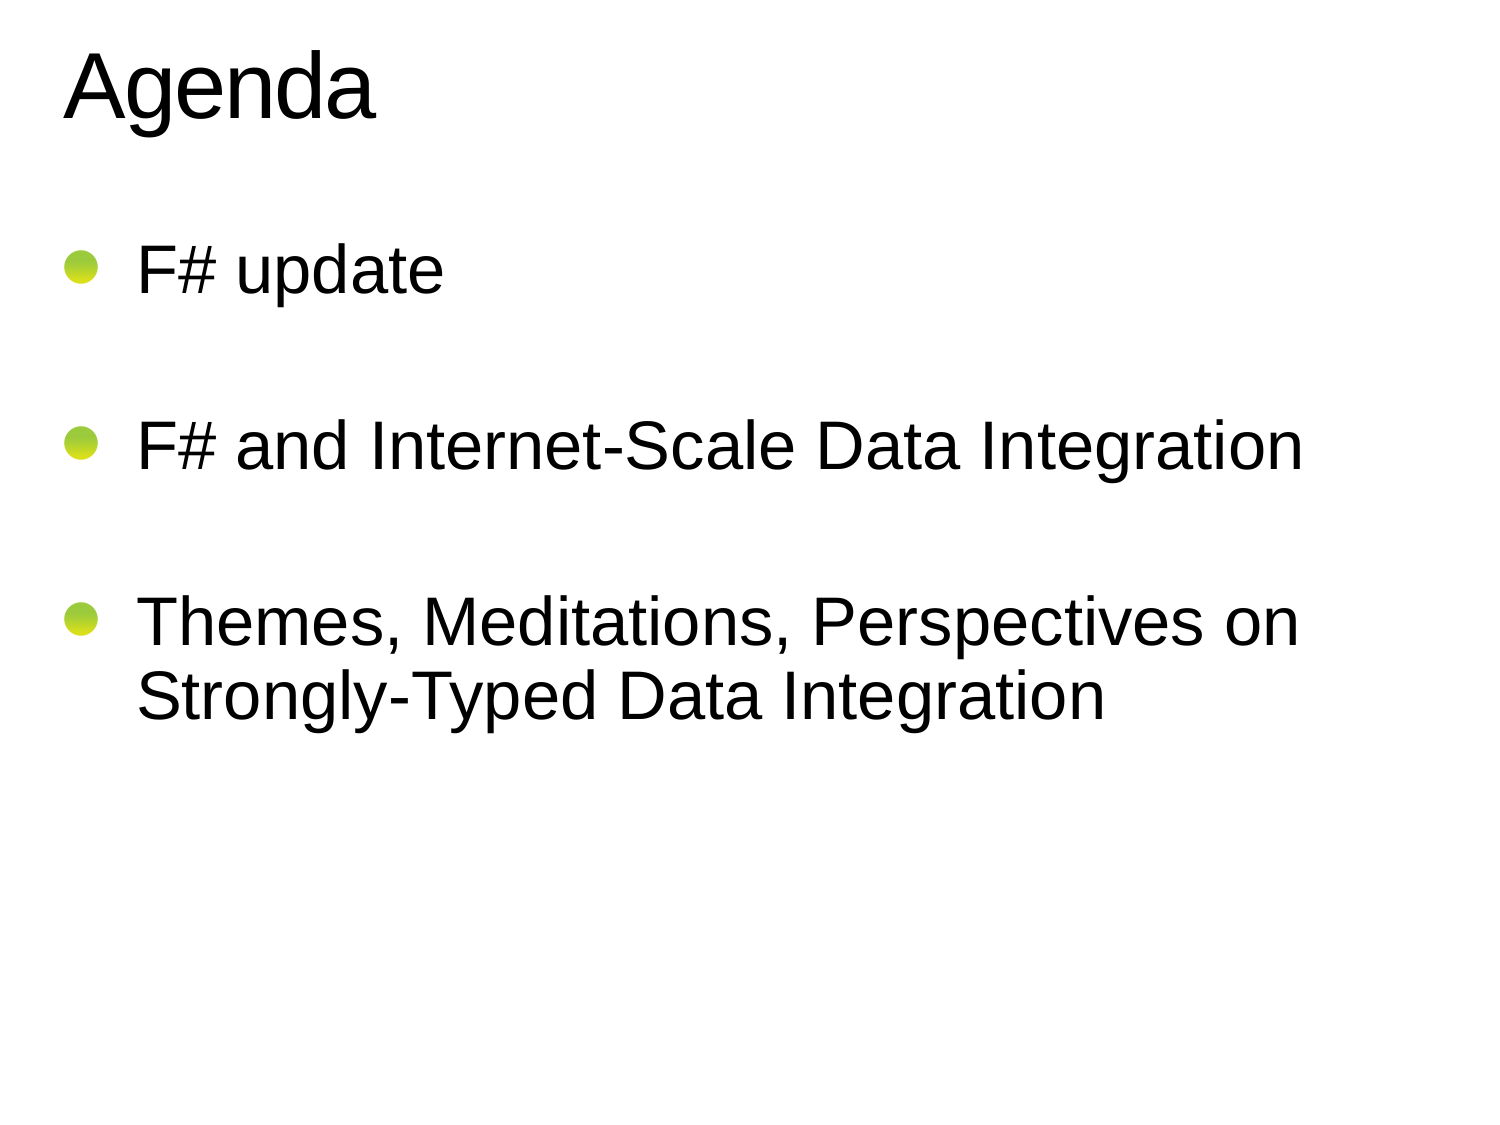

# Agenda
F# update

F# and Internet-Scale Data Integration

Themes, Meditations, Perspectives on Strongly-Typed Data Integration